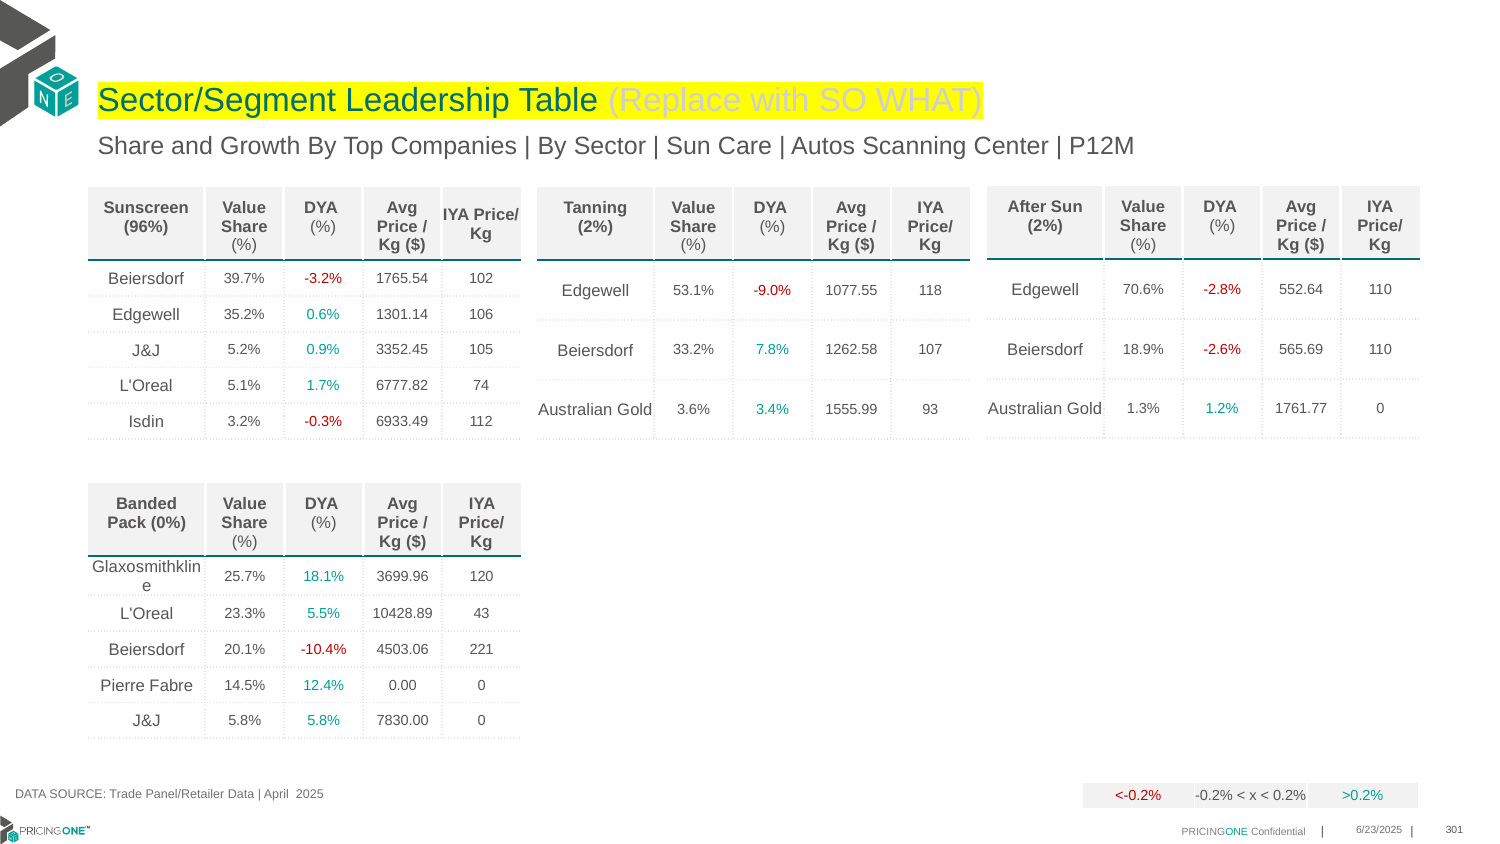

# Sector/Segment Leadership Table (Replace with SO WHAT)
Share and Growth By Top Companies | By Sector | Sun Care | Autos Scanning Center | P12M
| After Sun (2%) | Value Share (%) | DYA (%) | Avg Price /Kg ($) | IYA Price/Kg |
| --- | --- | --- | --- | --- |
| Edgewell | 70.6% | -2.8% | 552.64 | 110 |
| Beiersdorf | 18.9% | -2.6% | 565.69 | 110 |
| Australian Gold | 1.3% | 1.2% | 1761.77 | 0 |
| Sunscreen (96%) | Value Share (%) | DYA (%) | Avg Price /Kg ($) | IYA Price/ Kg |
| --- | --- | --- | --- | --- |
| Beiersdorf | 39.7% | -3.2% | 1765.54 | 102 |
| Edgewell | 35.2% | 0.6% | 1301.14 | 106 |
| J&J | 5.2% | 0.9% | 3352.45 | 105 |
| L'Oreal | 5.1% | 1.7% | 6777.82 | 74 |
| Isdin | 3.2% | -0.3% | 6933.49 | 112 |
| Tanning (2%) | Value Share (%) | DYA (%) | Avg Price /Kg ($) | IYA Price/Kg |
| --- | --- | --- | --- | --- |
| Edgewell | 53.1% | -9.0% | 1077.55 | 118 |
| Beiersdorf | 33.2% | 7.8% | 1262.58 | 107 |
| Australian Gold | 3.6% | 3.4% | 1555.99 | 93 |
| Banded Pack (0%) | Value Share (%) | DYA (%) | Avg Price /Kg ($) | IYA Price/Kg |
| --- | --- | --- | --- | --- |
| Glaxosmithkline | 25.7% | 18.1% | 3699.96 | 120 |
| L'Oreal | 23.3% | 5.5% | 10428.89 | 43 |
| Beiersdorf | 20.1% | -10.4% | 4503.06 | 221 |
| Pierre Fabre | 14.5% | 12.4% | 0.00 | 0 |
| J&J | 5.8% | 5.8% | 7830.00 | 0 |
DATA SOURCE: Trade Panel/Retailer Data | April  2025
| <-0.2% | -0.2% < x < 0.2% | >0.2% |
| --- | --- | --- |

6/23/2025
301